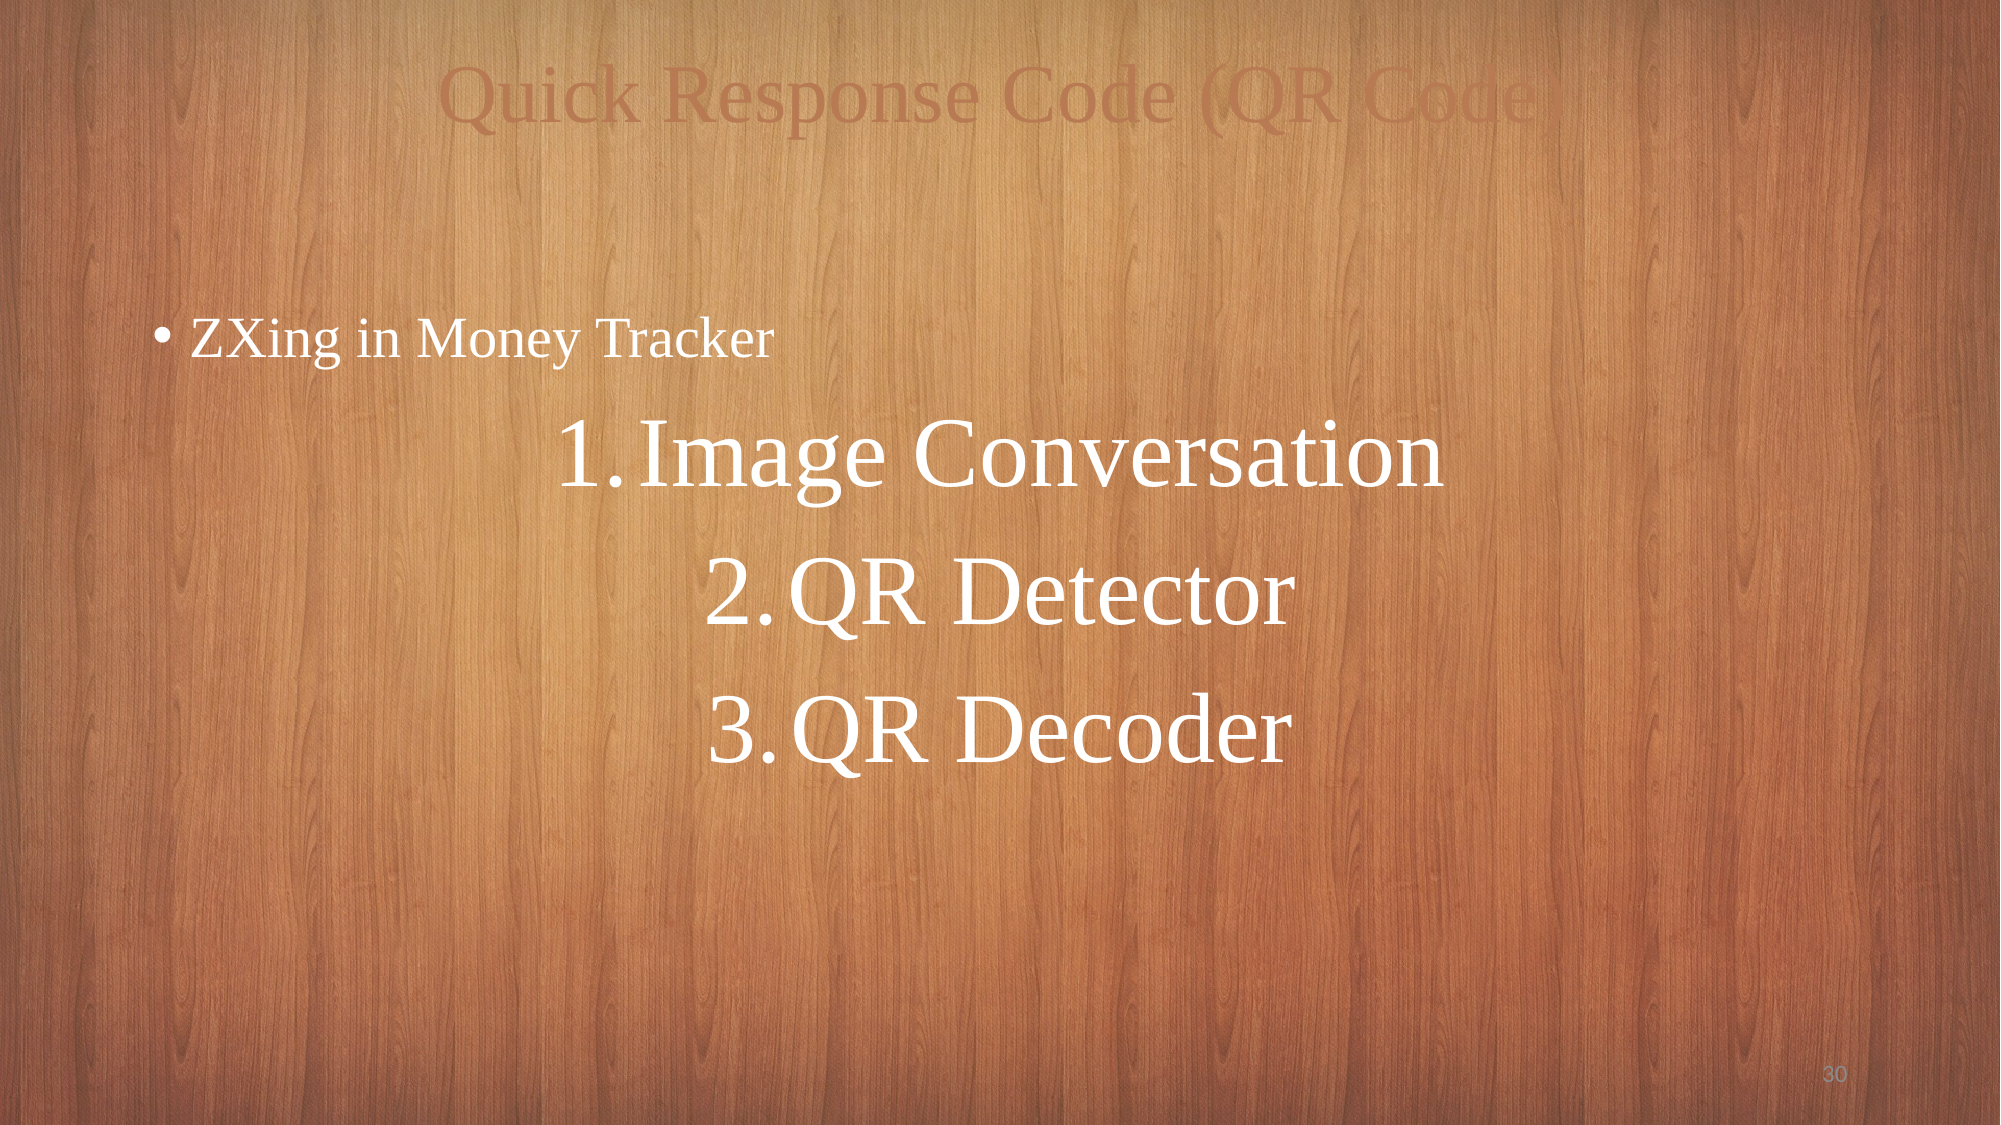

Quick Response Code (QR Code)
ZXing in Money Tracker
Image Conversation
QR Detector
QR Decoder
30